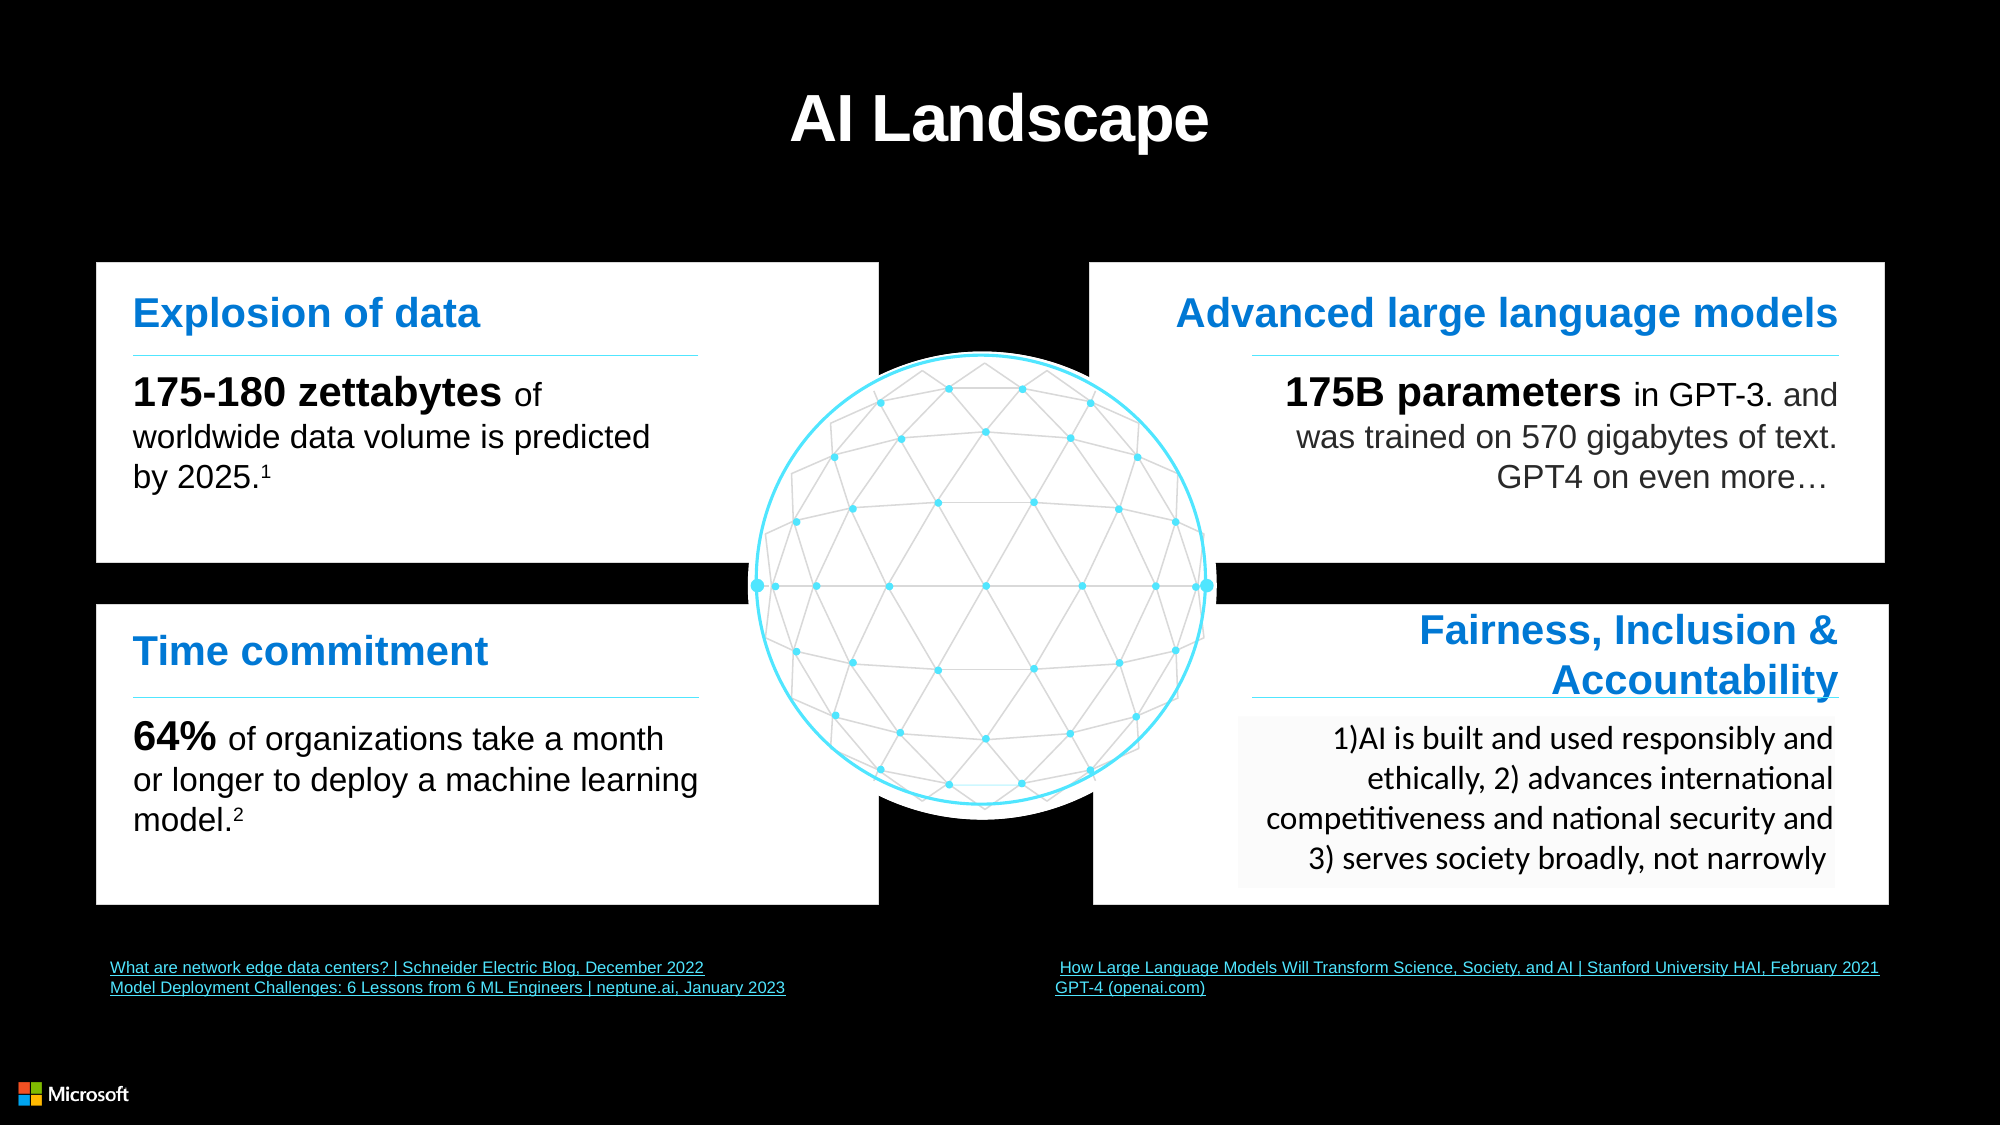

# AI Landscape
Organizations need ability to scale out

Explosion of data
Advanced large language models

1

a
3
c
o
e
e
p
r
2
h
s
v
f

t
k
u
g

x

l
4
w
j
n
y
m
aa
bb

dd
cc

175B parameters in GPT-3. and was trained on 570 gigabytes of text. GPT4 on even more…
175-180 zettabytes of worldwide data volume is predicted by 2025.1
Fairness, Inclusion & Accountability

Time commitment
64% of organizations take a month or longer to deploy a machine learning model.2
1)AI is built and used responsibly and ethically, 2) advances international competitiveness and national security and 3) serves society broadly, not narrowly
1 What are network edge data centers? | Schneider Electric Blog, December 2022
2 Model Deployment Challenges: 6 Lessons from 6 ML Engineers | neptune.ai, January 2023
3 How Large Language Models Will Transform Science, Society, and AI | Stanford University HAI, February 2021
4GPT-4 (openai.com)